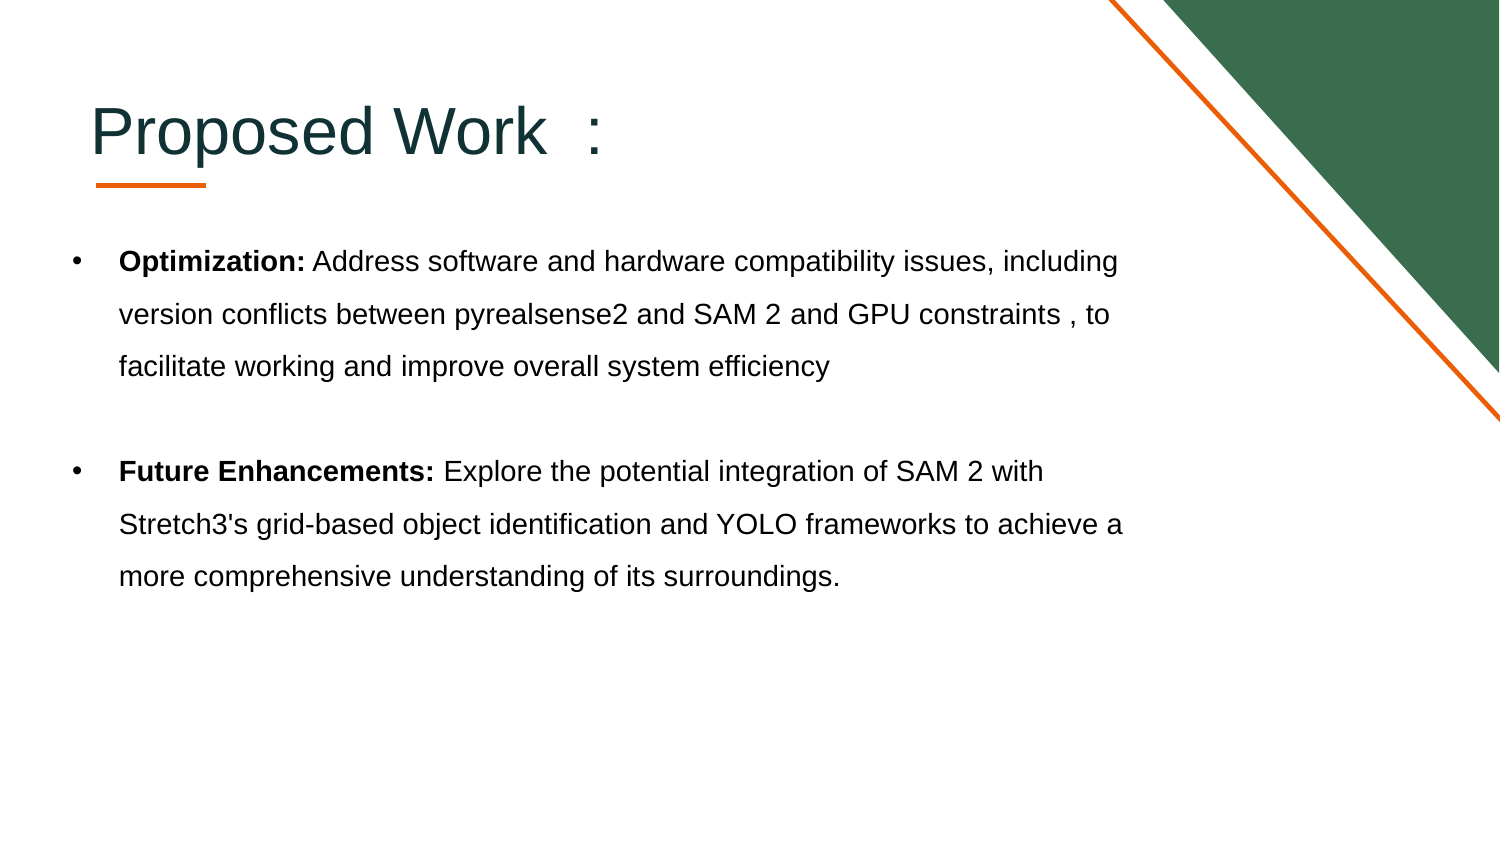

# Proposed Work  :
Optimization: Address software and hardware compatibility issues, including version conflicts between pyrealsense2 and SAM 2 and GPU constraints , to facilitate working and improve overall system efficiency

Future Enhancements: Explore the potential integration of SAM 2 with Stretch3's grid-based object identification and YOLO frameworks to achieve a more comprehensive understanding of its surroundings.